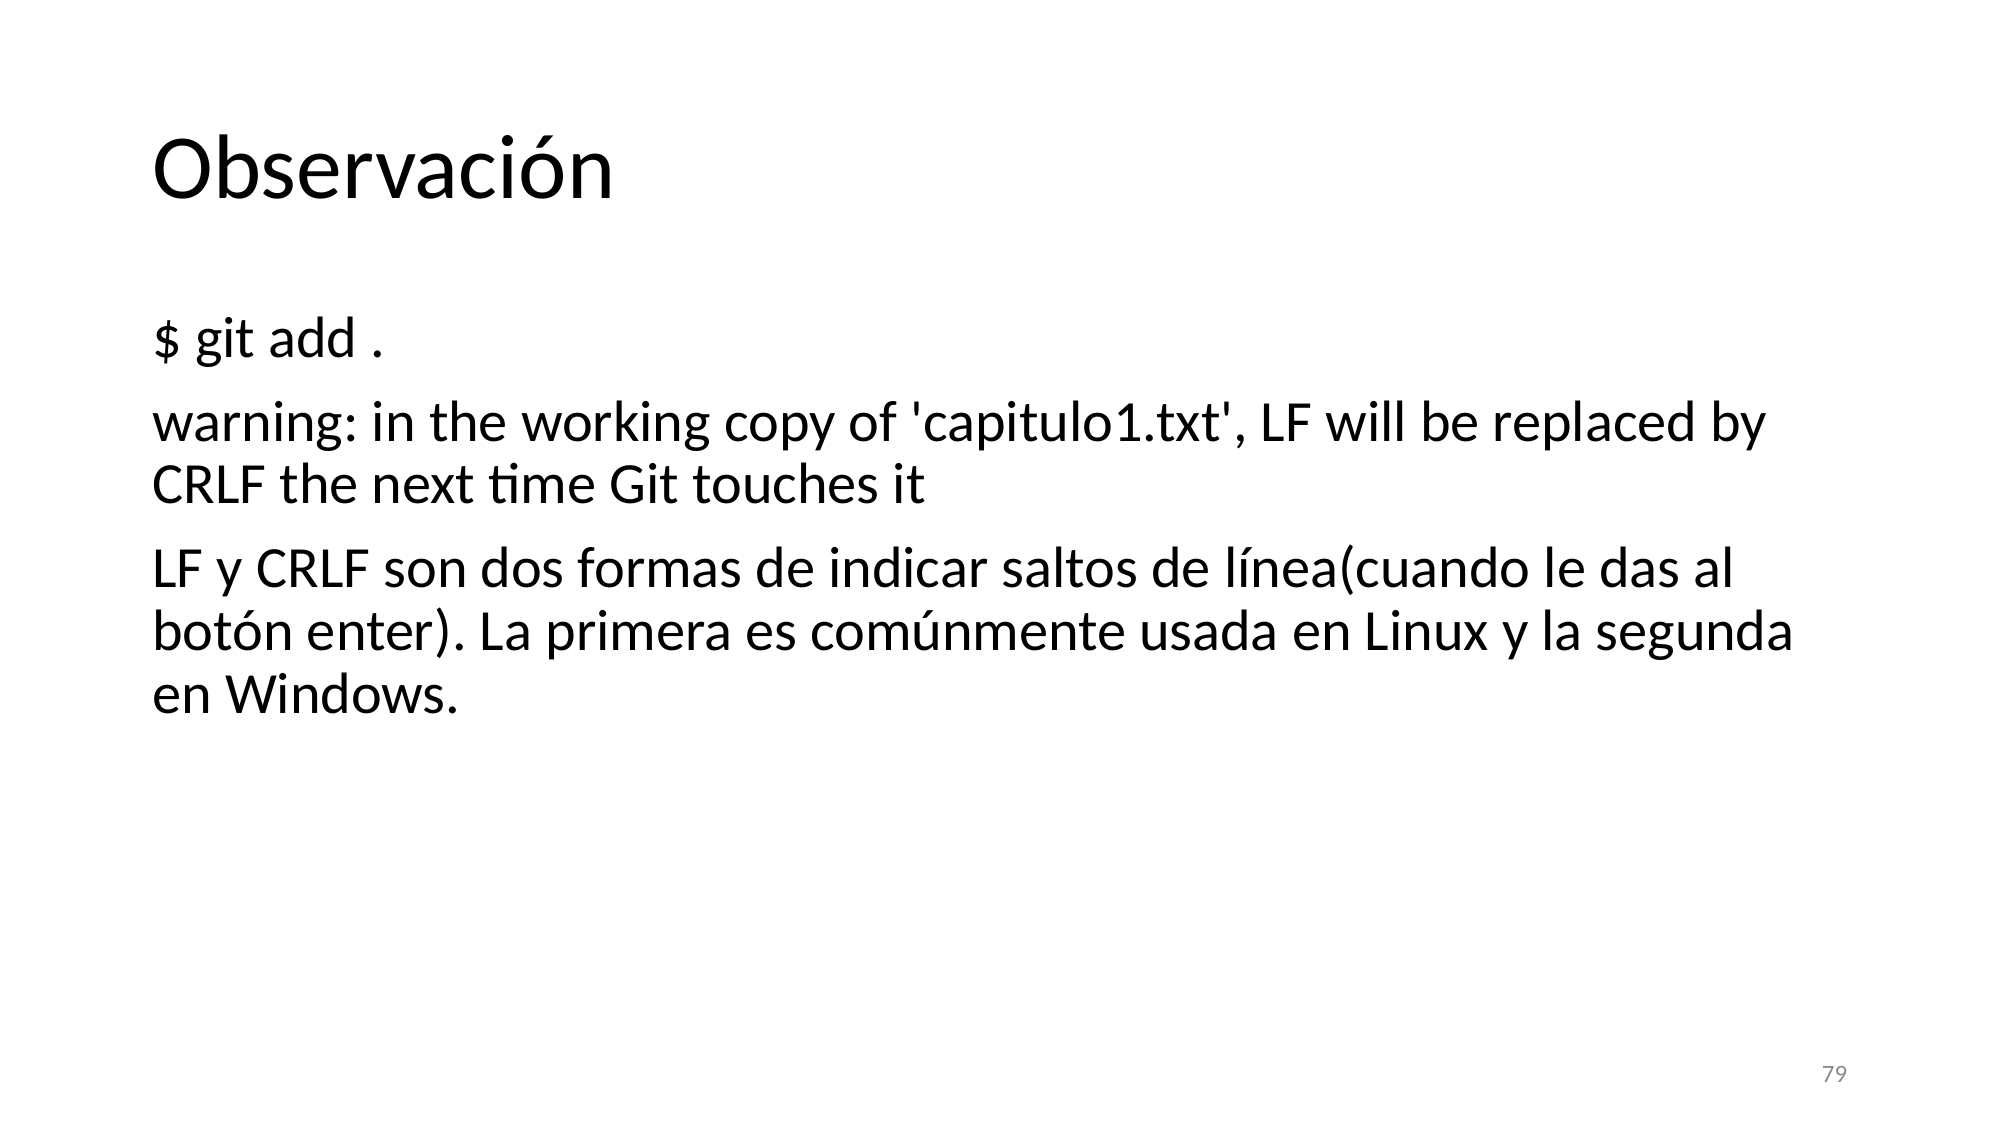

# Observación
$ git add .
warning: in the working copy of 'capitulo1.txt', LF will be replaced by CRLF the next time Git touches it
LF y CRLF son dos formas de indicar saltos de línea(cuando le das al botón enter). La primera es comúnmente usada en Linux y la segunda en Windows.
79